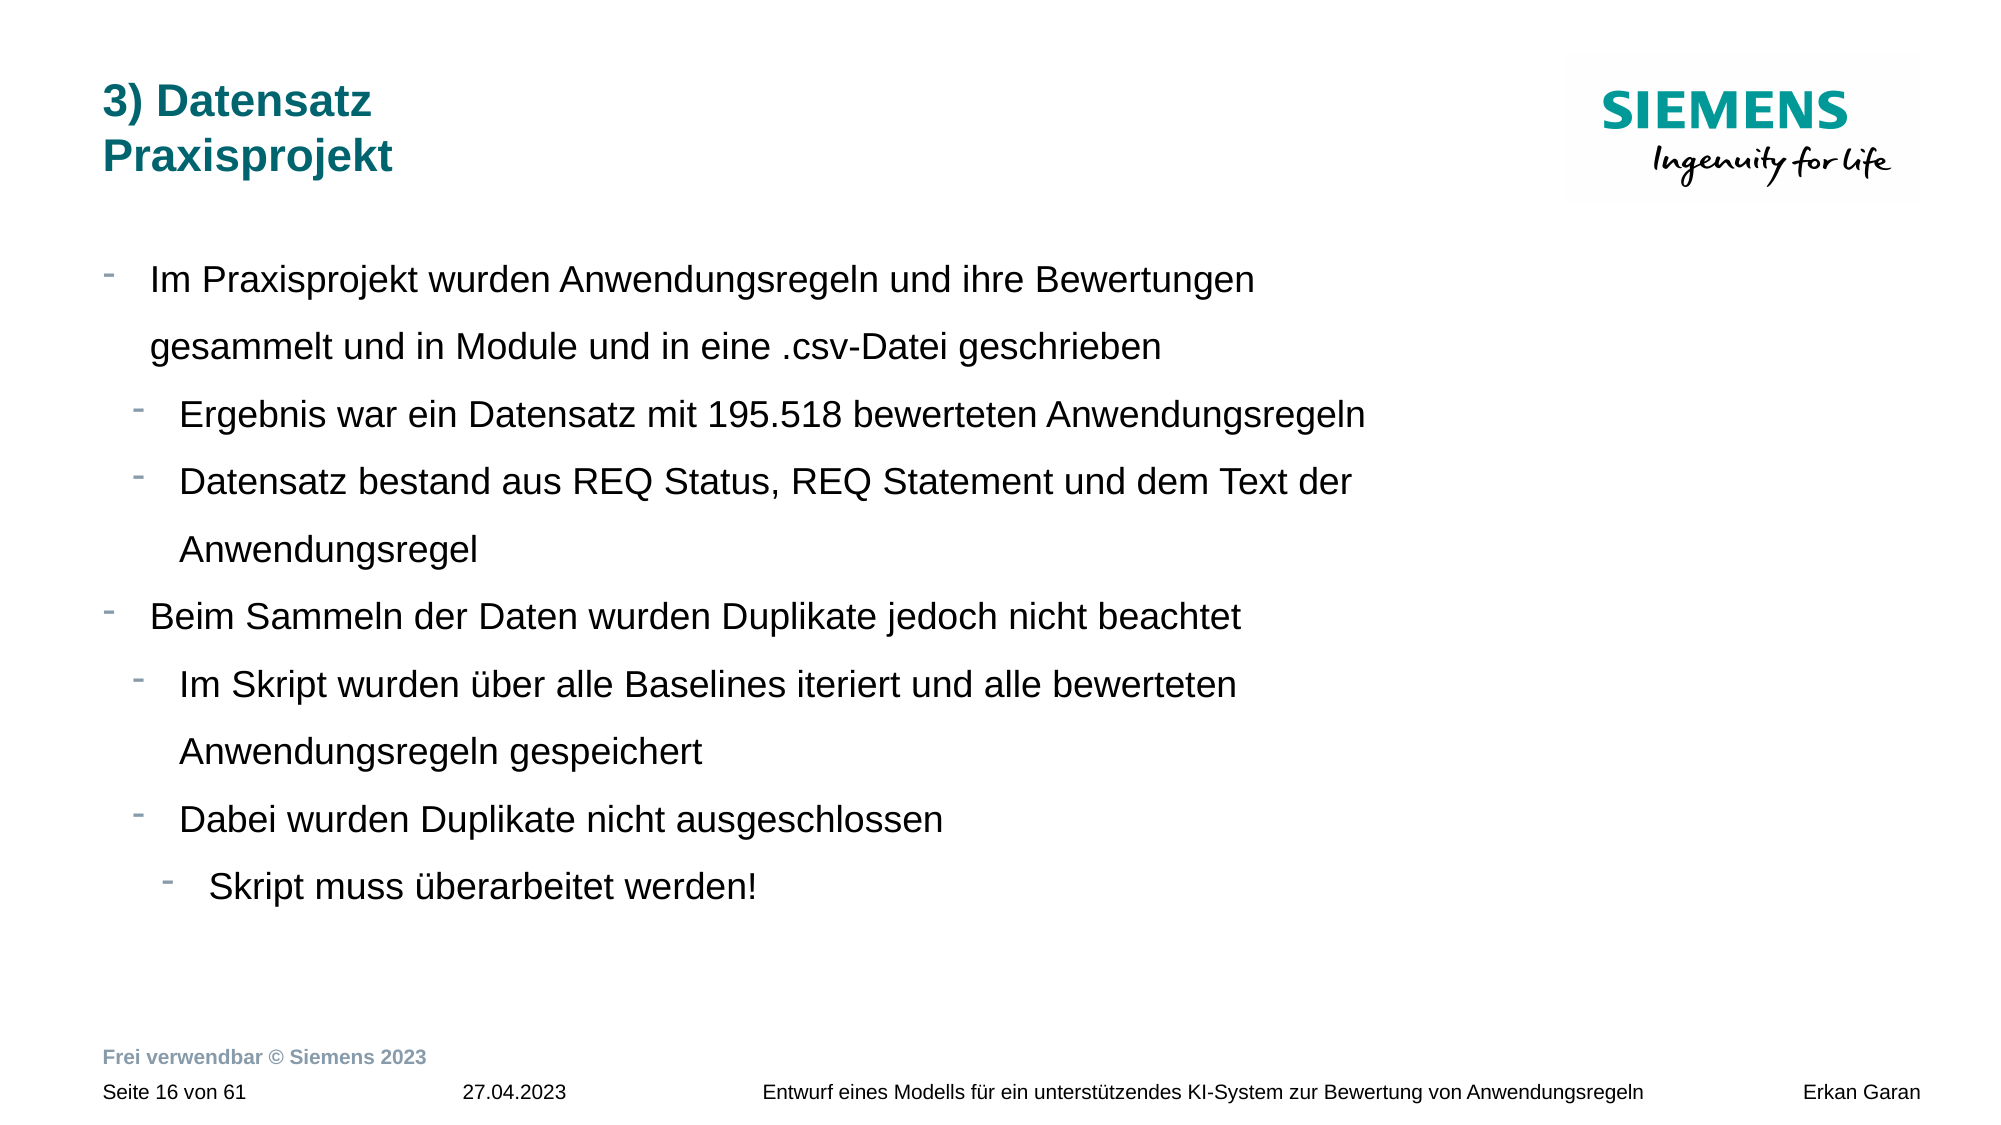

# 3) Datensatz Praxisprojekt
Im Praxisprojekt wurden Anwendungsregeln und ihre Bewertungen gesammelt und in Module und in eine .csv-Datei geschrieben
Ergebnis war ein Datensatz mit 195.518 bewerteten Anwendungsregeln
Datensatz bestand aus REQ Status, REQ Statement und dem Text der Anwendungsregel
Beim Sammeln der Daten wurden Duplikate jedoch nicht beachtet
Im Skript wurden über alle Baselines iteriert und alle bewerteten Anwendungsregeln gespeichert
Dabei wurden Duplikate nicht ausgeschlossen
Skript muss überarbeitet werden!